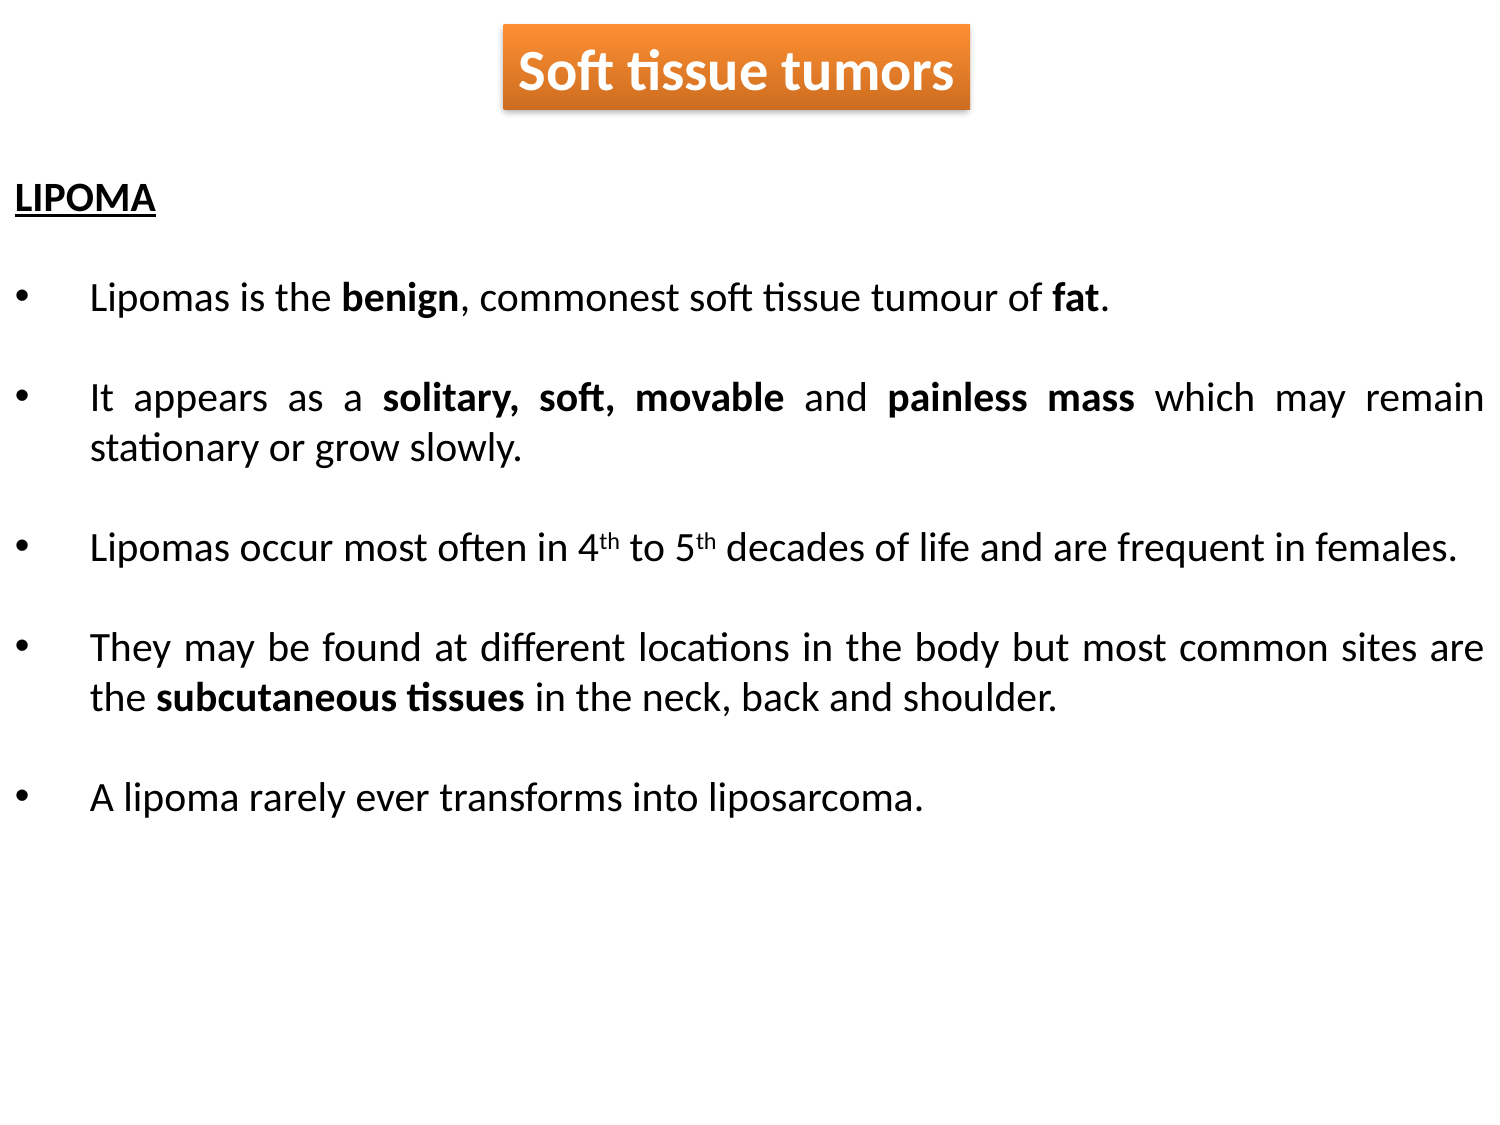

Soft tissue tumors
LIPOMA

Lipomas is the benign, commonest soft tissue tumour of fat.

It appears as a solitary, soft, movable and painless mass which may remain stationary or grow slowly.

Lipomas occur most often in 4th to 5th decades of life and are frequent in females.

They may be found at different locations in the body but most common sites are the subcutaneous tissues in the neck, back and shoulder.

A lipoma rarely ever transforms into liposarcoma.